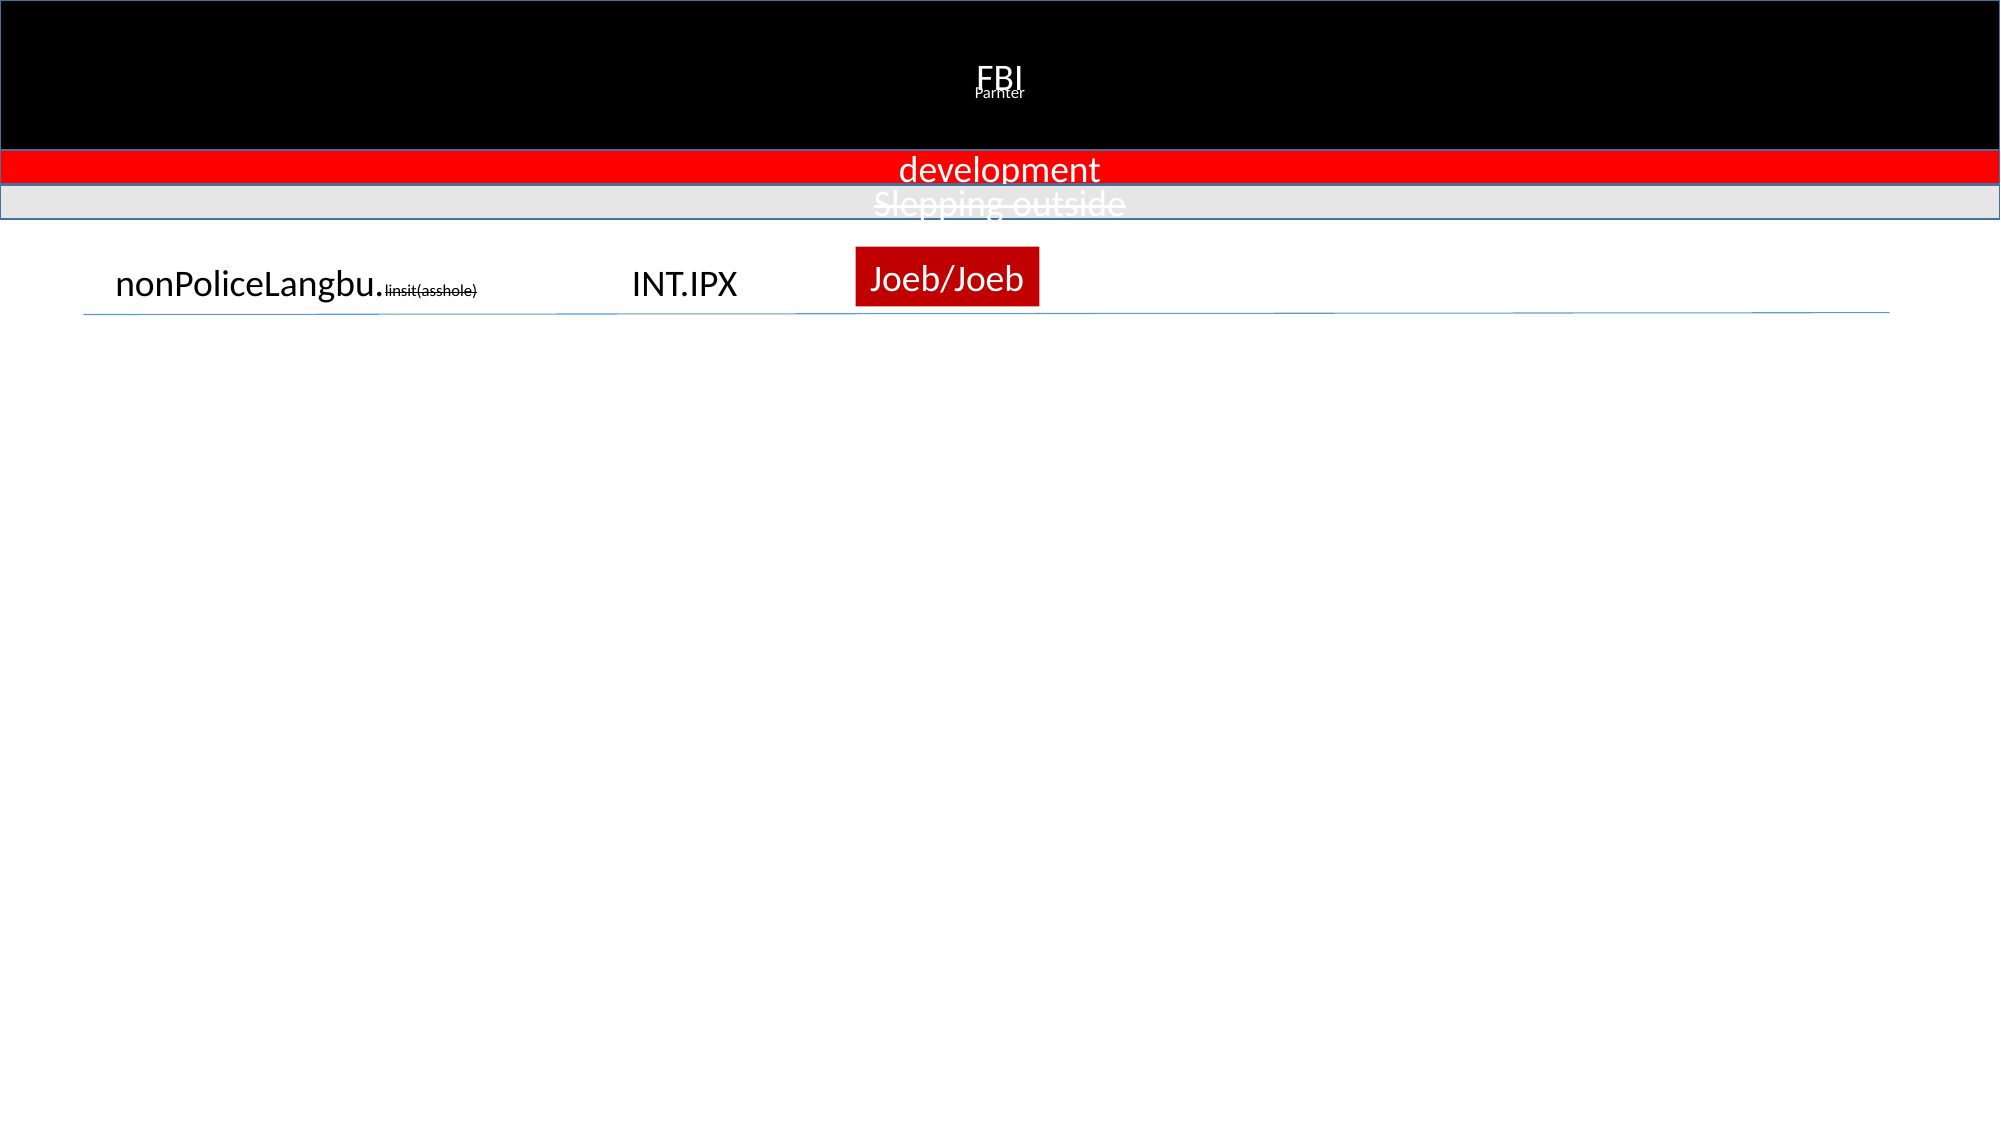

FBI
Parnter
development
Slepping outside
Joeb/Joeb
nonPoliceLangbu.linsit(asshole)
INT.IPX